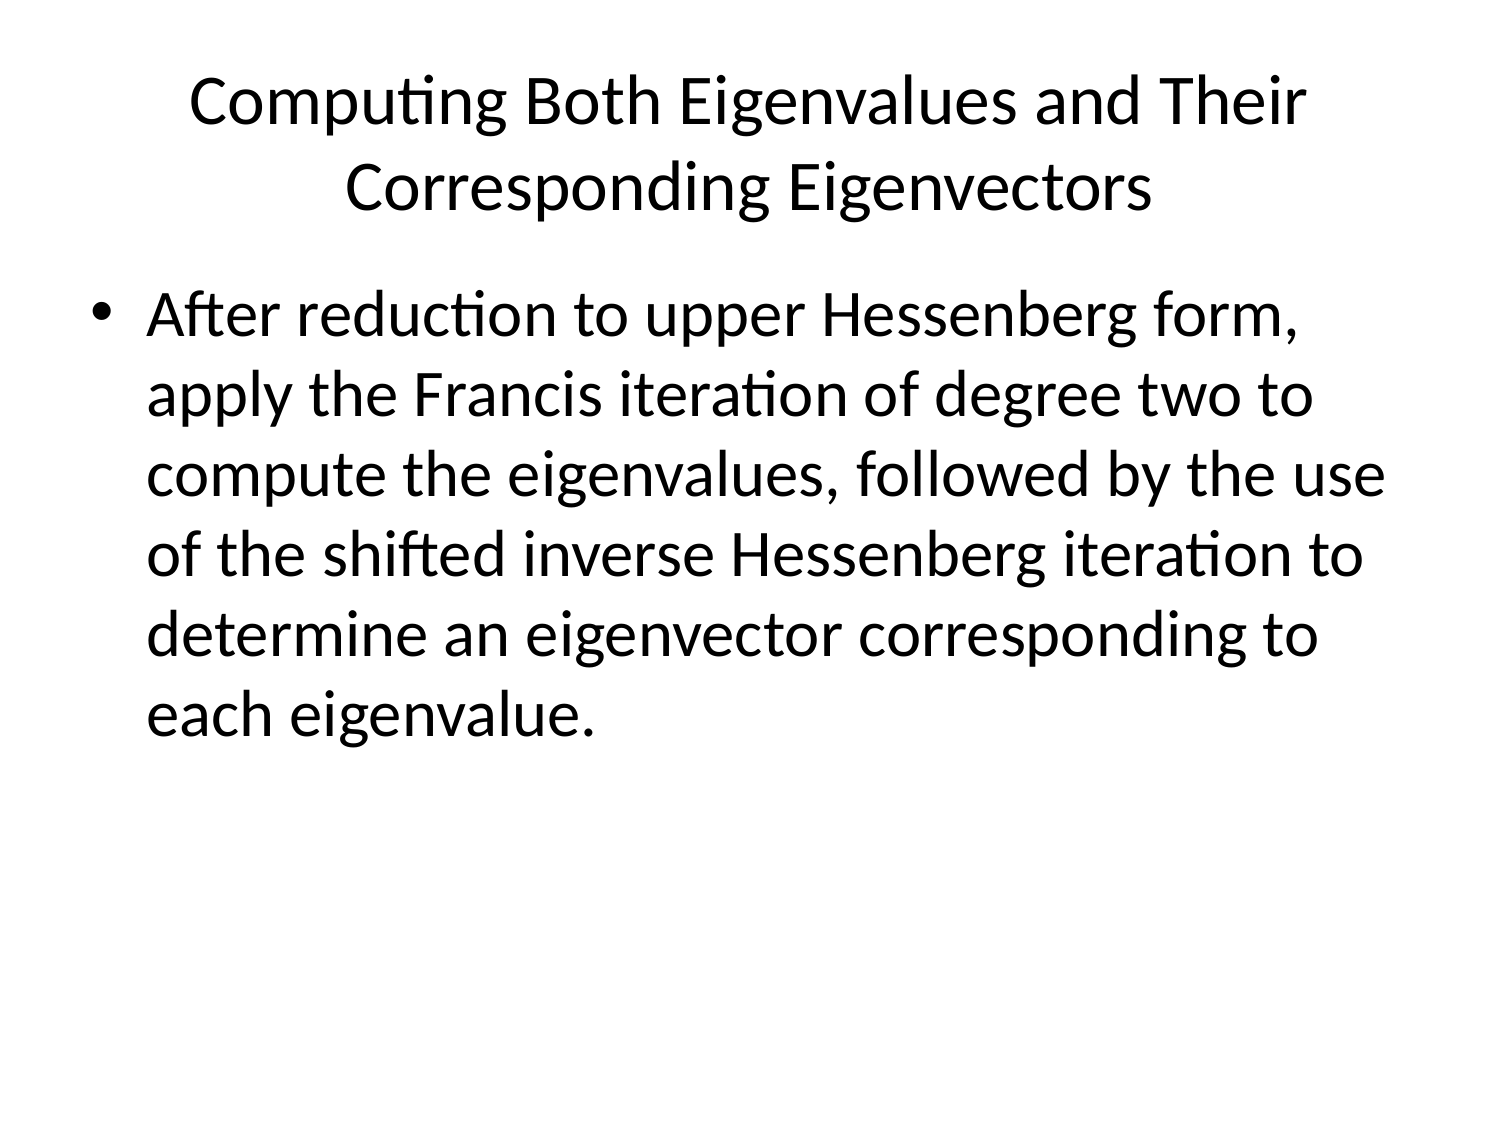

# Computing Both Eigenvalues and Their Corresponding Eigenvectors
After reduction to upper Hessenberg form, apply the Francis iteration of degree two to compute the eigenvalues, followed by the use of the shifted inverse Hessenberg iteration to determine an eigenvector corresponding to each eigenvalue.